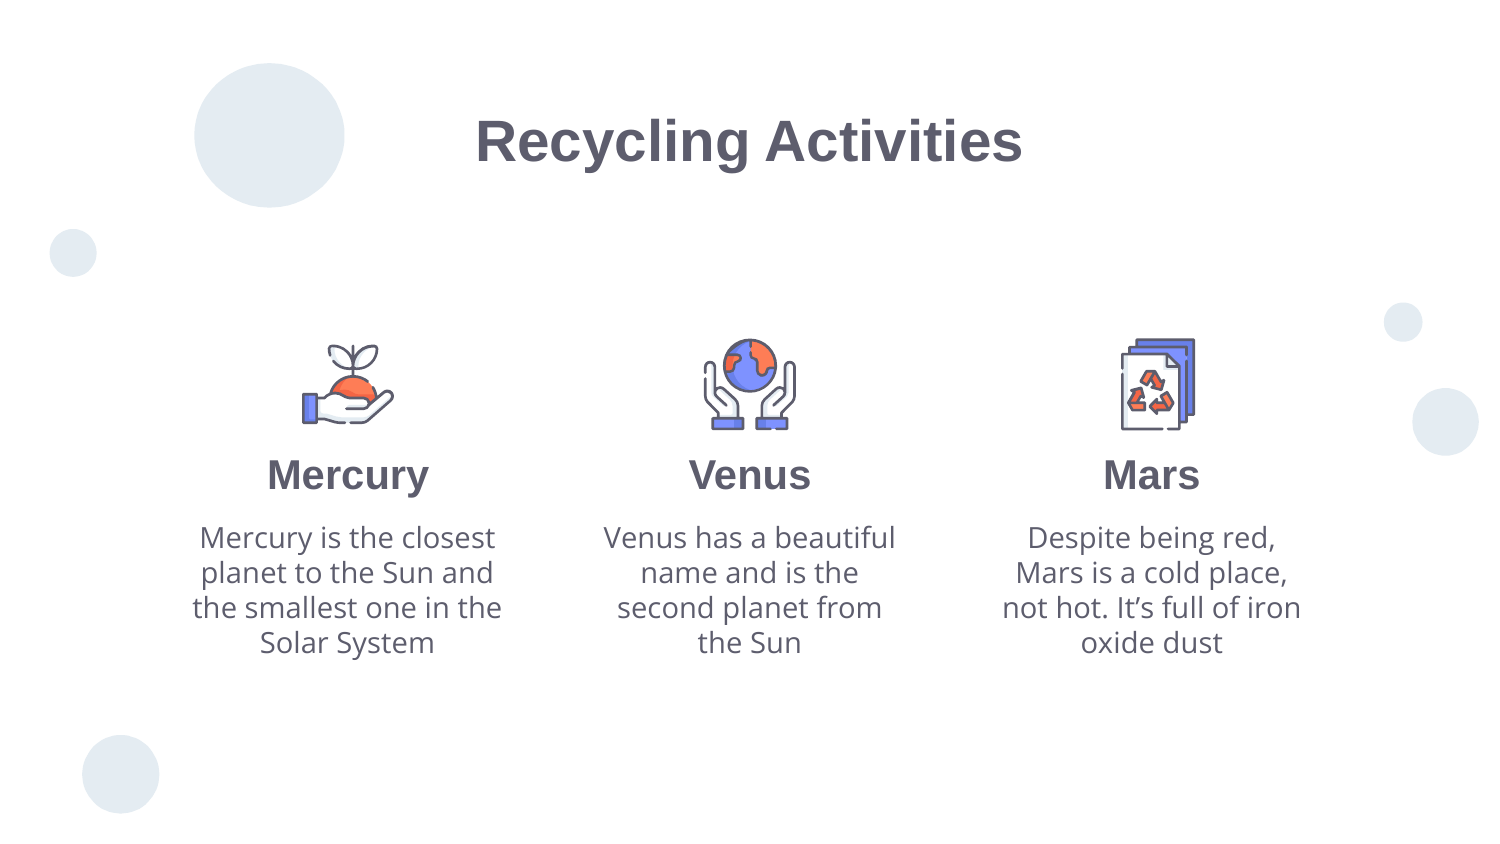

# Recycling Activities

Mercury
Venus
Mars
Mercury is the closest planet to the Sun and the smallest one in the Solar System
Venus has a beautiful name and is the second planet from the Sun
Despite being red, Mars is a cold place, not hot. It’s full of iron oxide dust